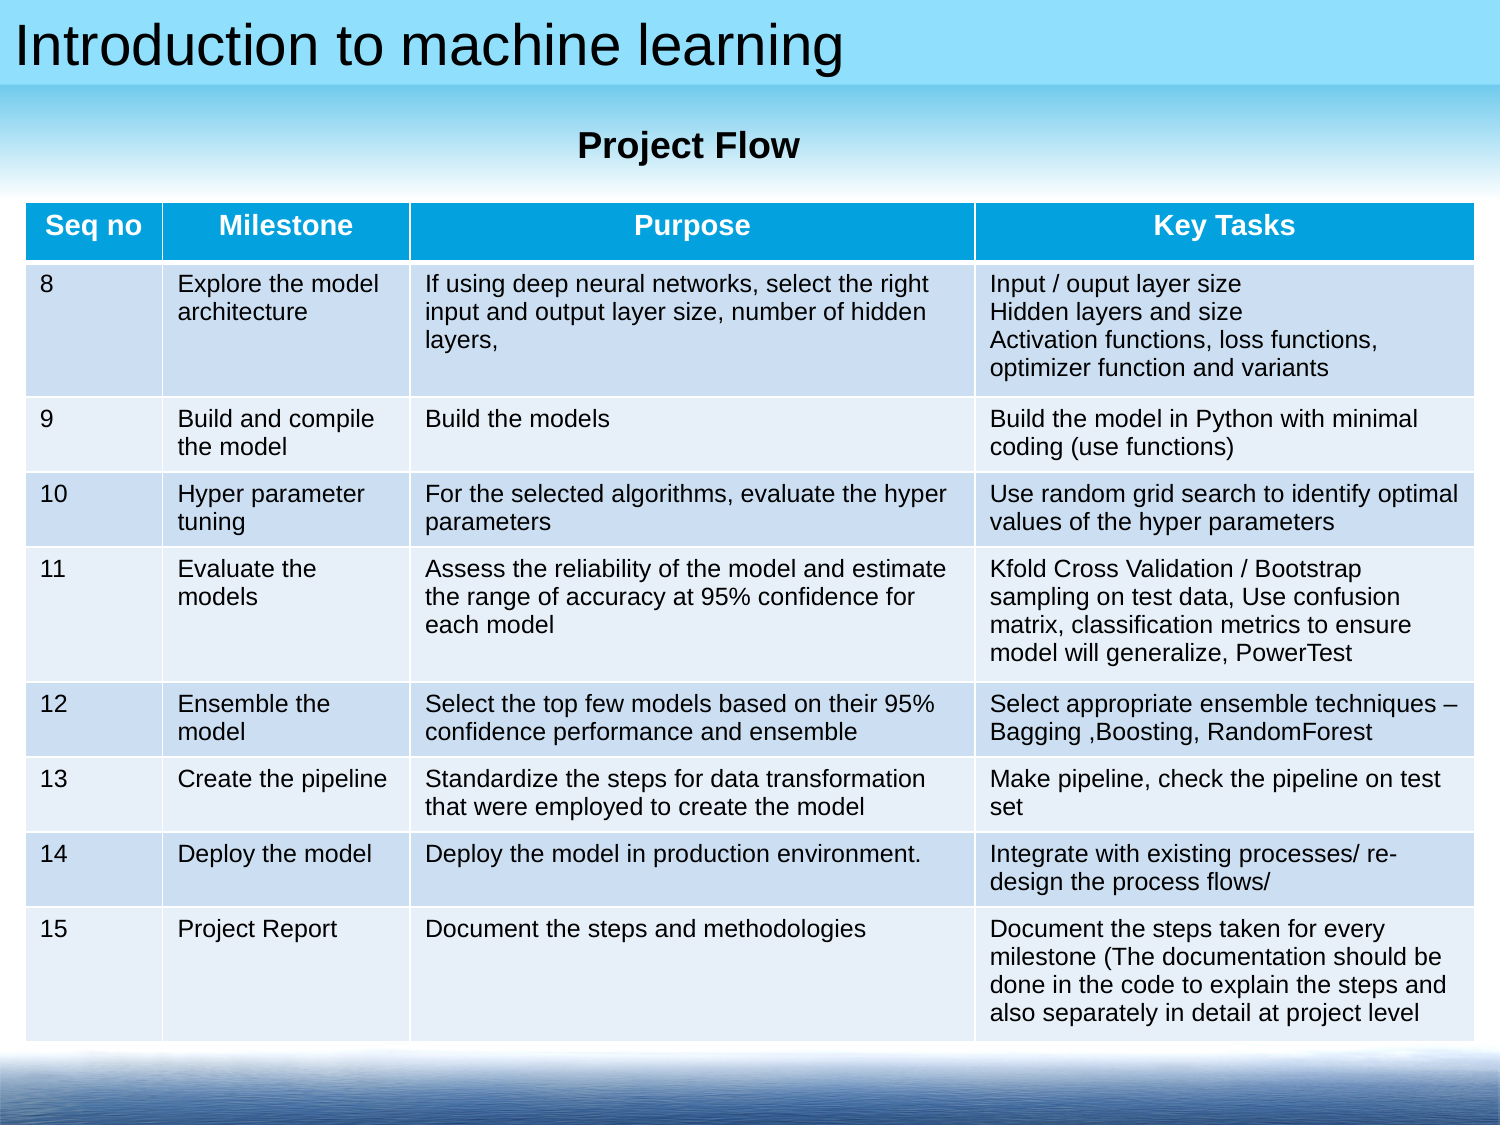

Project Flow

| Seq no | Milestone | Purpose | Key Tasks |
| --- | --- | --- | --- |
| 8 | Explore the model architecture | If using deep neural networks, select the right input and output layer size, number of hidden layers, | Input / ouput layer size Hidden layers and size Activation functions, loss functions, optimizer function and variants |
| 9 | Build and compile the model | Build the models | Build the model in Python with minimal coding (use functions) |
| 10 | Hyper parameter tuning | For the selected algorithms, evaluate the hyper parameters | Use random grid search to identify optimal values of the hyper parameters |
| 11 | Evaluate the models | Assess the reliability of the model and estimate the range of accuracy at 95% confidence for each model | Kfold Cross Validation / Bootstrap sampling on test data, Use confusion matrix, classification metrics to ensure model will generalize, PowerTest |
| 12 | Ensemble the model | Select the top few models based on their 95% confidence performance and ensemble | Select appropriate ensemble techniques – Bagging ,Boosting, RandomForest |
| 13 | Create the pipeline | Standardize the steps for data transformation that were employed to create the model | Make pipeline, check the pipeline on test set |
| 14 | Deploy the model | Deploy the model in production environment. | Integrate with existing processes/ re-design the process flows/ |
| 15 | Project Report | Document the steps and methodologies | Document the steps taken for every milestone (The documentation should be done in the code to explain the steps and also separately in detail at project level |